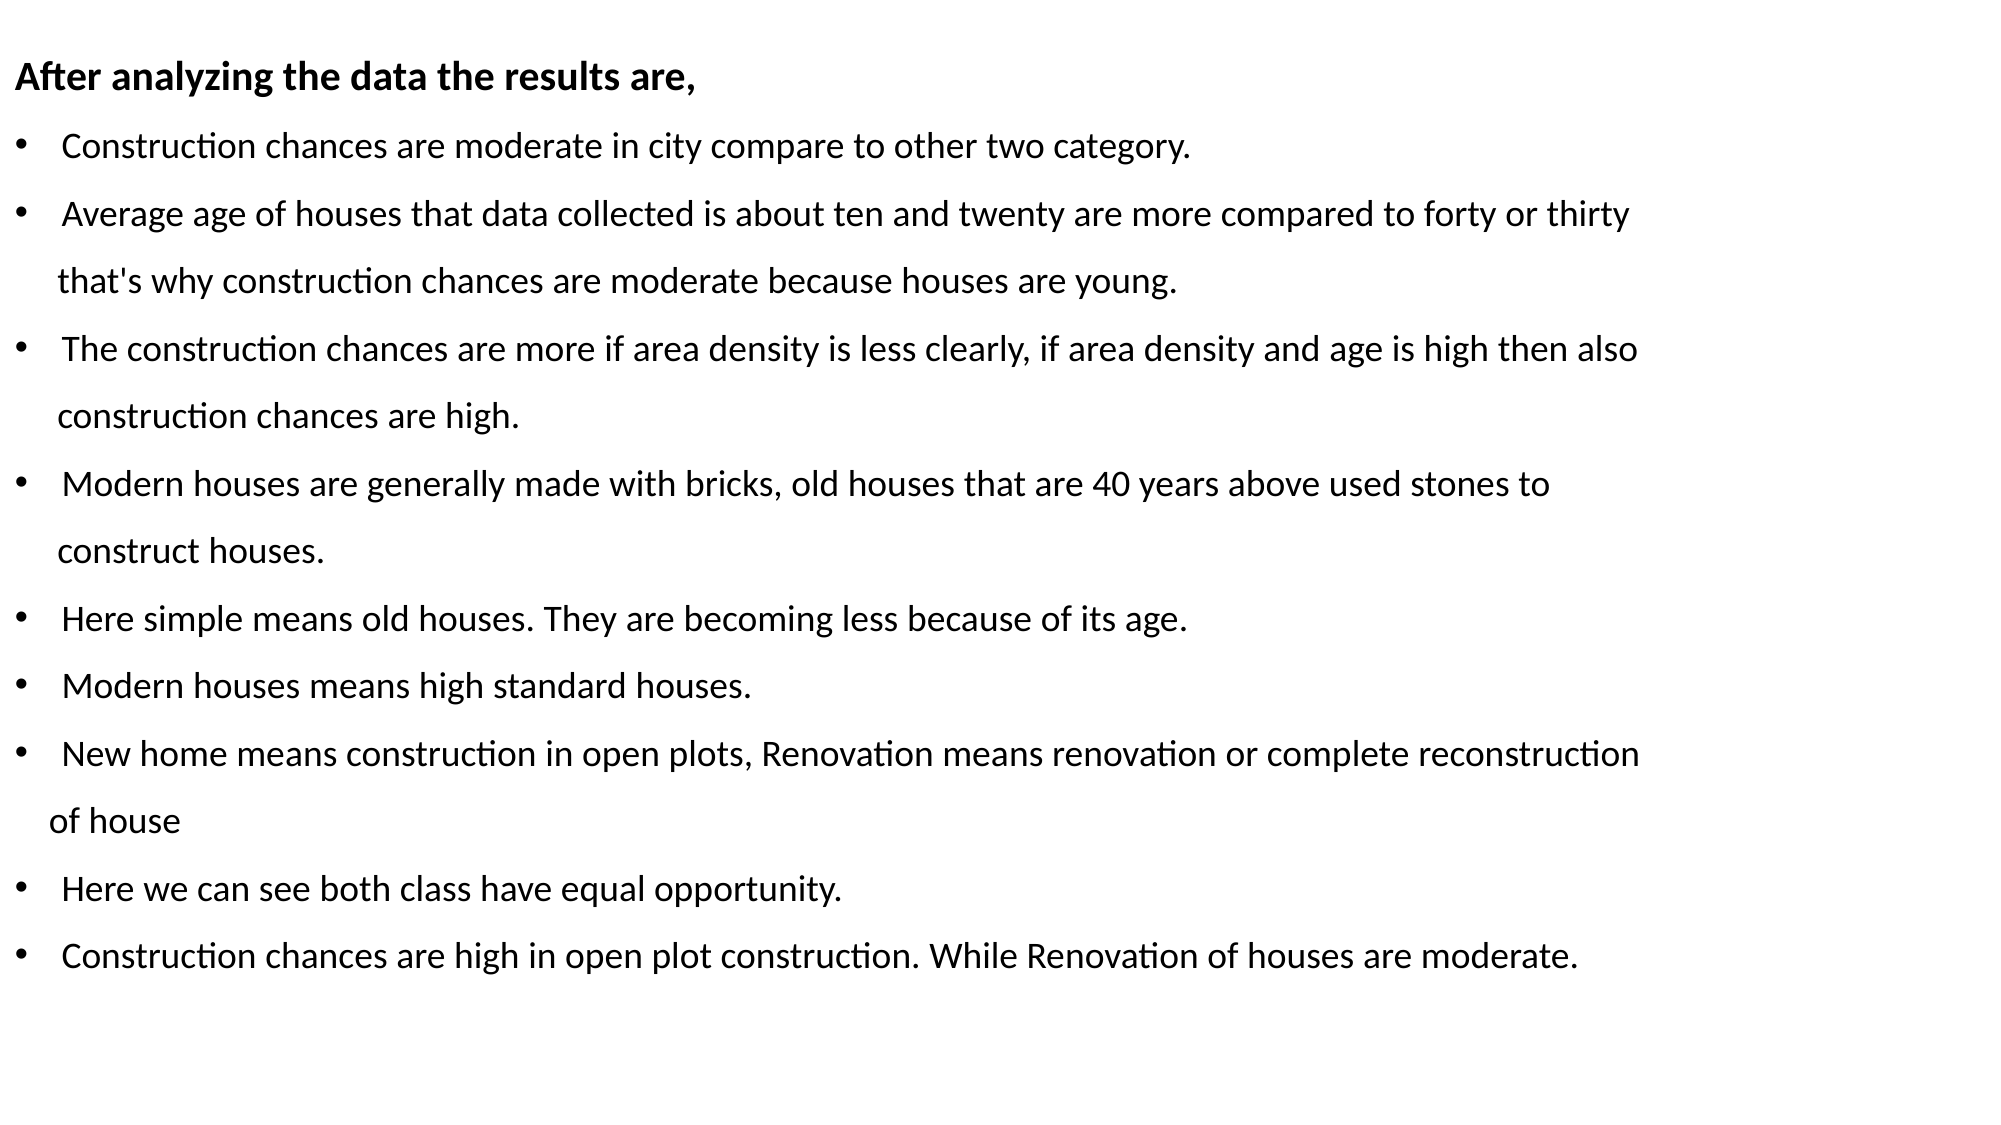

After analyzing the data the results are,
Construction chances are moderate in city compare to other two category.
Average age of houses that data collected is about ten and twenty are more compared to forty or thirty
     that's why construction chances are moderate because houses are young.
The construction chances are more if area density is less clearly, if area density and age is high then also
     construction chances are high.
Modern houses are generally made with bricks, old houses that are 40 years above used stones to
     construct houses.
Here simple means old houses. They are becoming less because of its age.
Modern houses means high standard houses.
New home means construction in open plots, Renovation means renovation or complete reconstruction
    of house
Here we can see both class have equal opportunity.
Construction chances are high in open plot construction. While Renovation of houses are moderate.